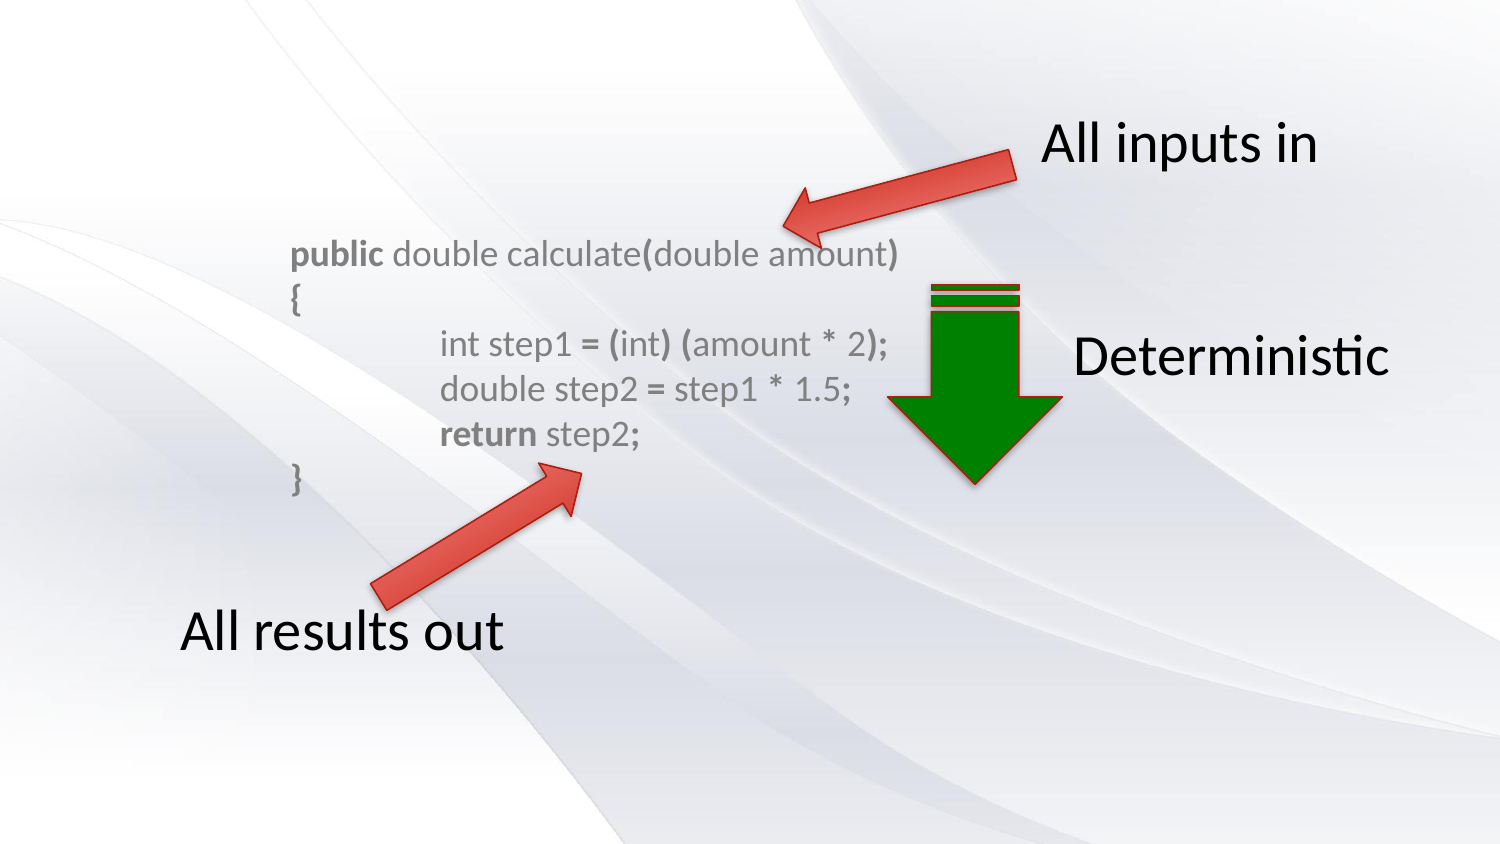

All inputs in

public double calculate(double amount)
{
	int step1 = (int) (amount * 2);
	double step2 = step1 * 1.5;
	return step2;
}

Deterministic

All results out